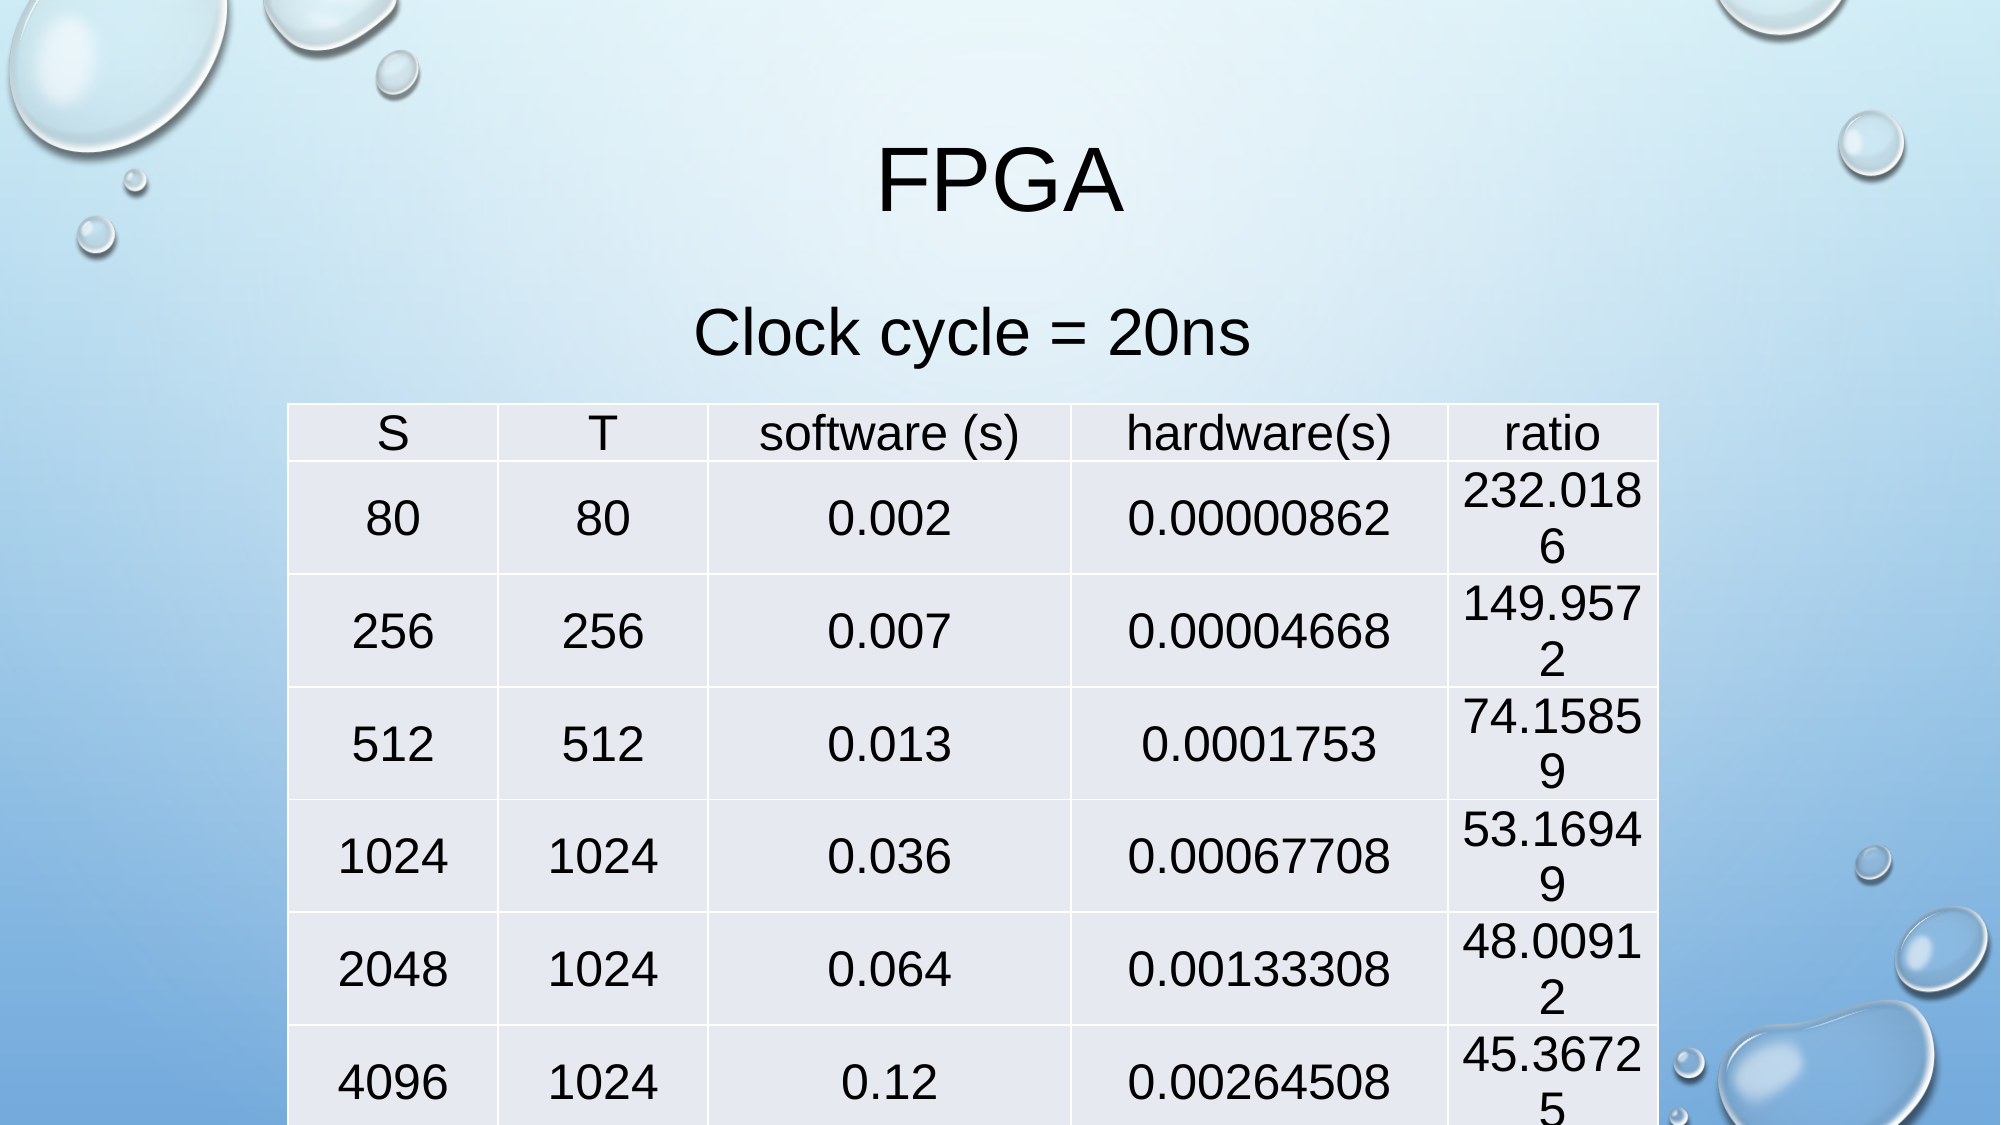

# FPGA
Clock cycle = 20ns
| S | T | software (s) | hardware(s) | ratio |
| --- | --- | --- | --- | --- |
| 80 | 80 | 0.002 | 0.00000862 | 232.0186 |
| 256 | 256 | 0.007 | 0.00004668 | 149.9572 |
| 512 | 512 | 0.013 | 0.0001753 | 74.15859 |
| 1024 | 1024 | 0.036 | 0.00067708 | 53.16949 |
| 2048 | 1024 | 0.064 | 0.00133308 | 48.00912 |
| 4096 | 1024 | 0.12 | 0.00264508 | 45.36725 |
| 8192 | 1024 | 0.223 | 0.00526908 | 42.32238 |
| 16384 | 1024 | 0.421 | 0.01051708 | 40.03012 |
| 16384 | 7168 | 2.726 | 0.07354422 | 37.06614 |